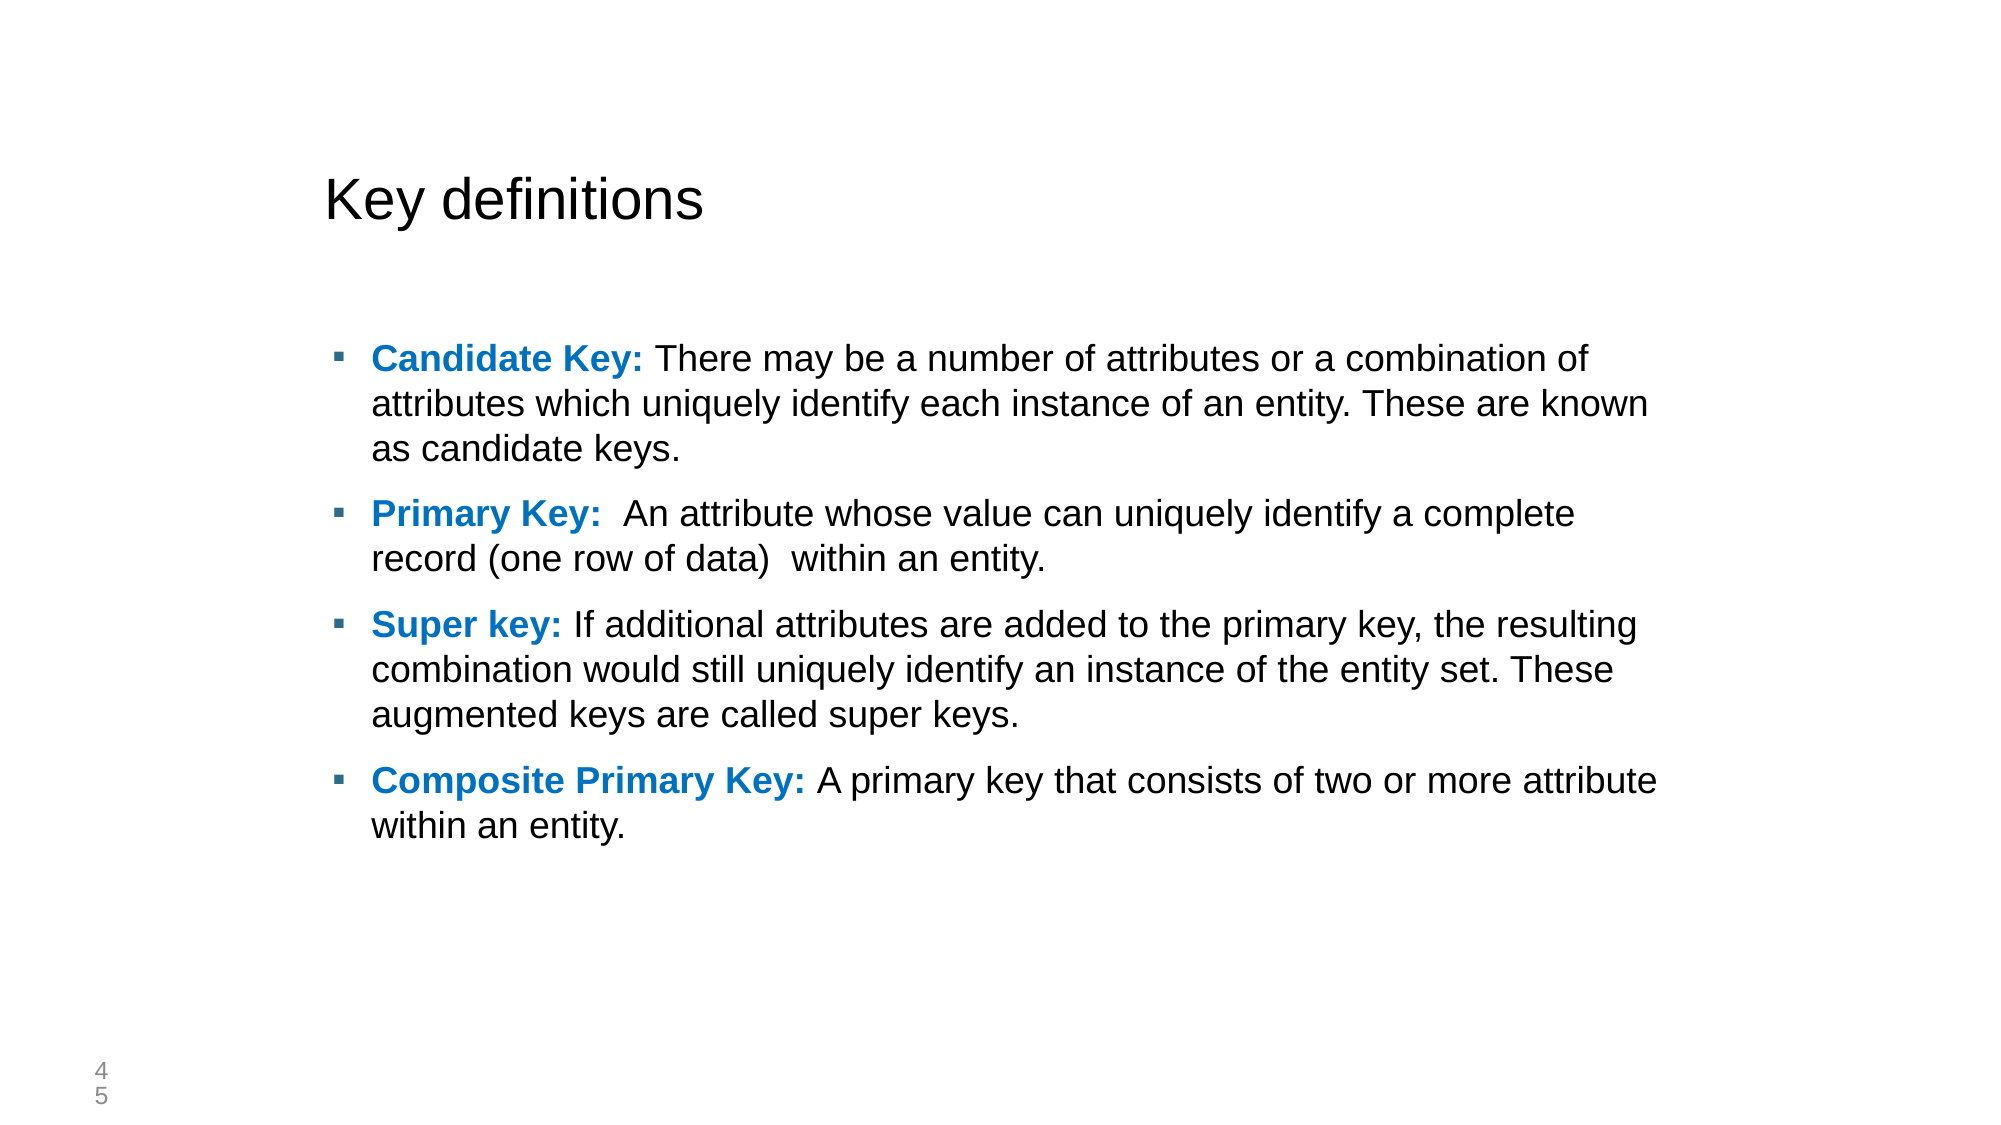

# Key definitions
Candidate Key: There may be a number of attributes or a combination of attributes which uniquely identify each instance of an entity. These are known as candidate keys.
Primary Key:  An attribute whose value can uniquely identify a complete record (one row of data)  within an entity.
Super key: If additional attributes are added to the primary key, the resulting combination would still uniquely identify an instance of the entity set. These augmented keys are called super keys.
Composite Primary Key: A primary key that consists of two or more attribute within an entity.
45
45￼